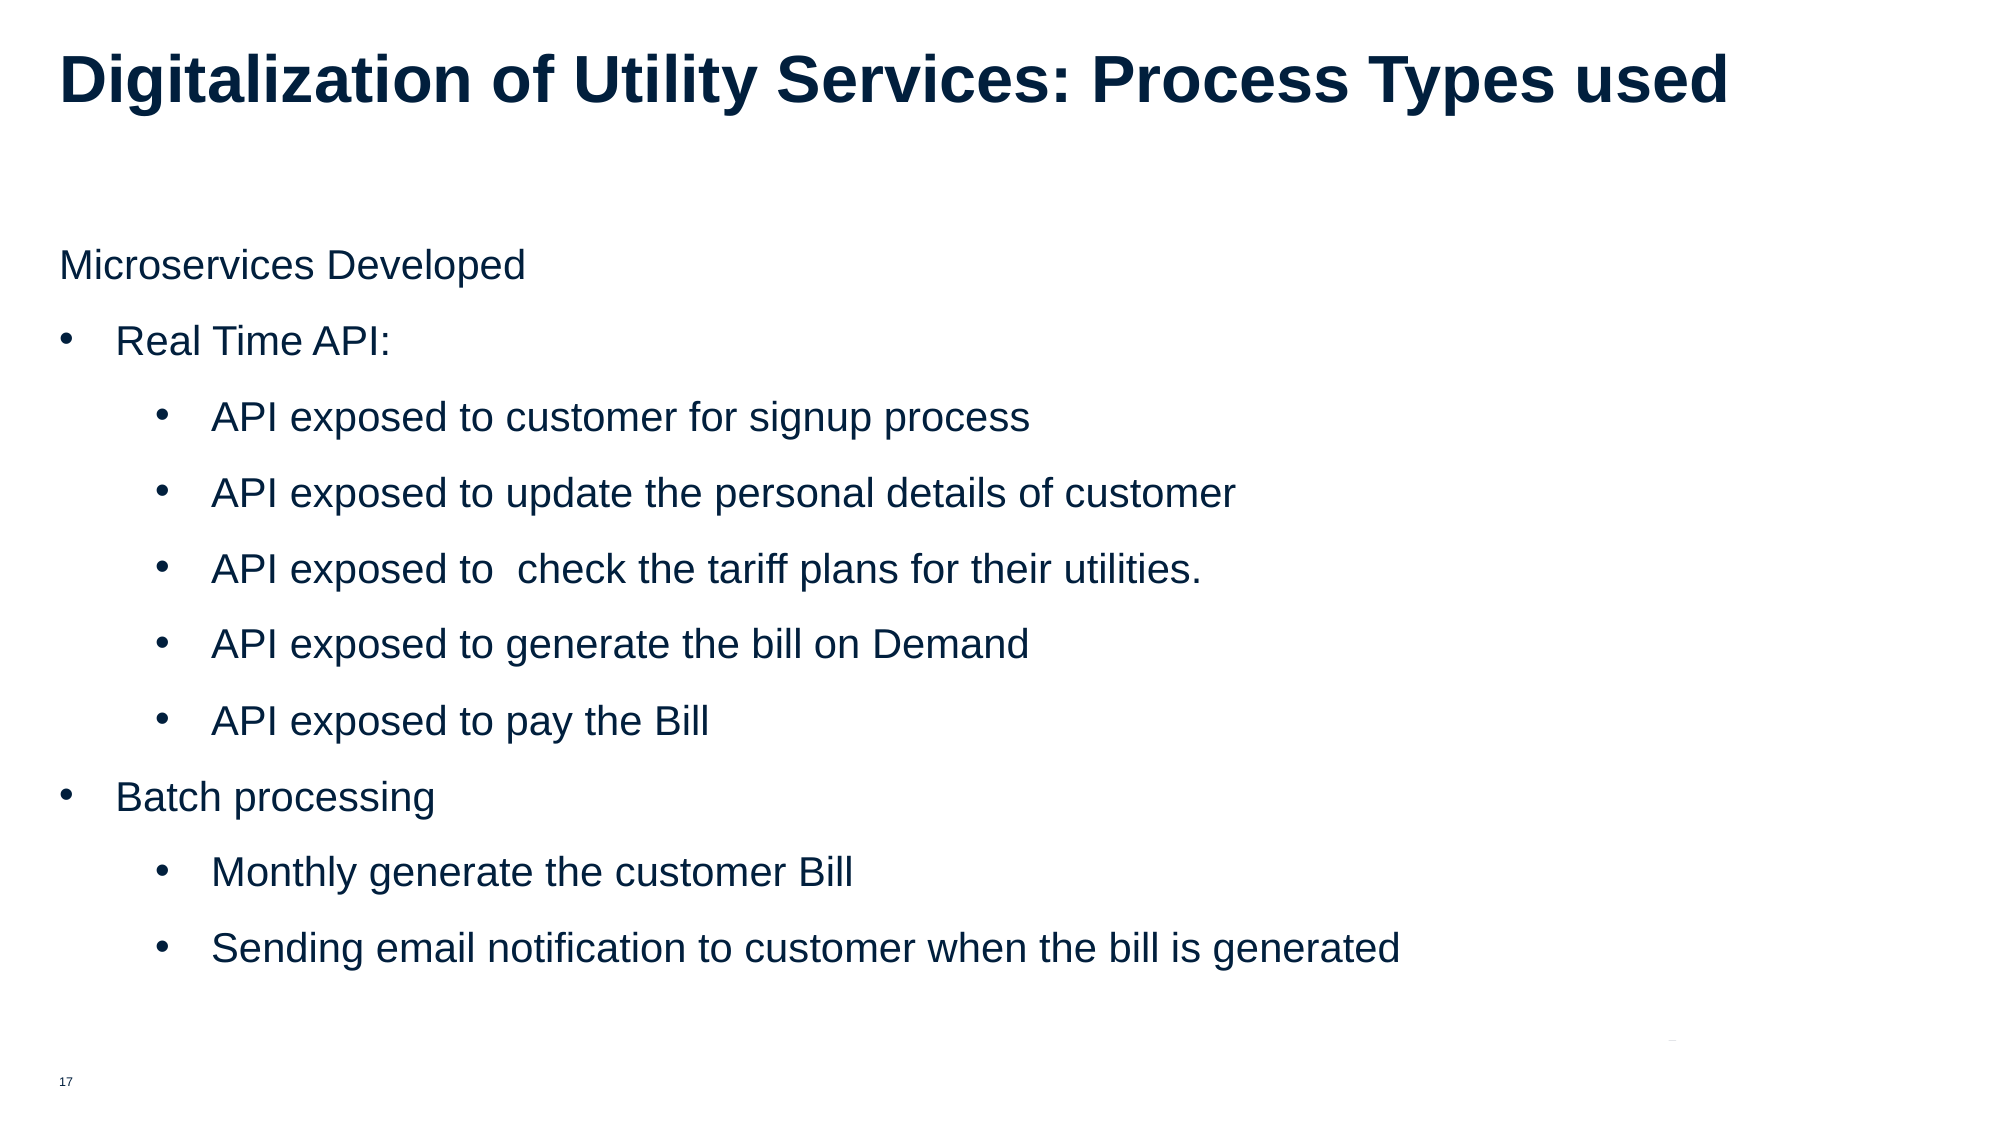

# Digitalization of Utility Services: Process Types used
Microservices Developed
Real Time API:
API exposed to customer for signup process
API exposed to update the personal details of customer
API exposed to  check the tariff plans for their utilities.
API exposed to generate the bill on Demand
API exposed to pay the Bill
Batch processing
Monthly generate the customer Bill
Sending email notification to customer when the bill is generated

17